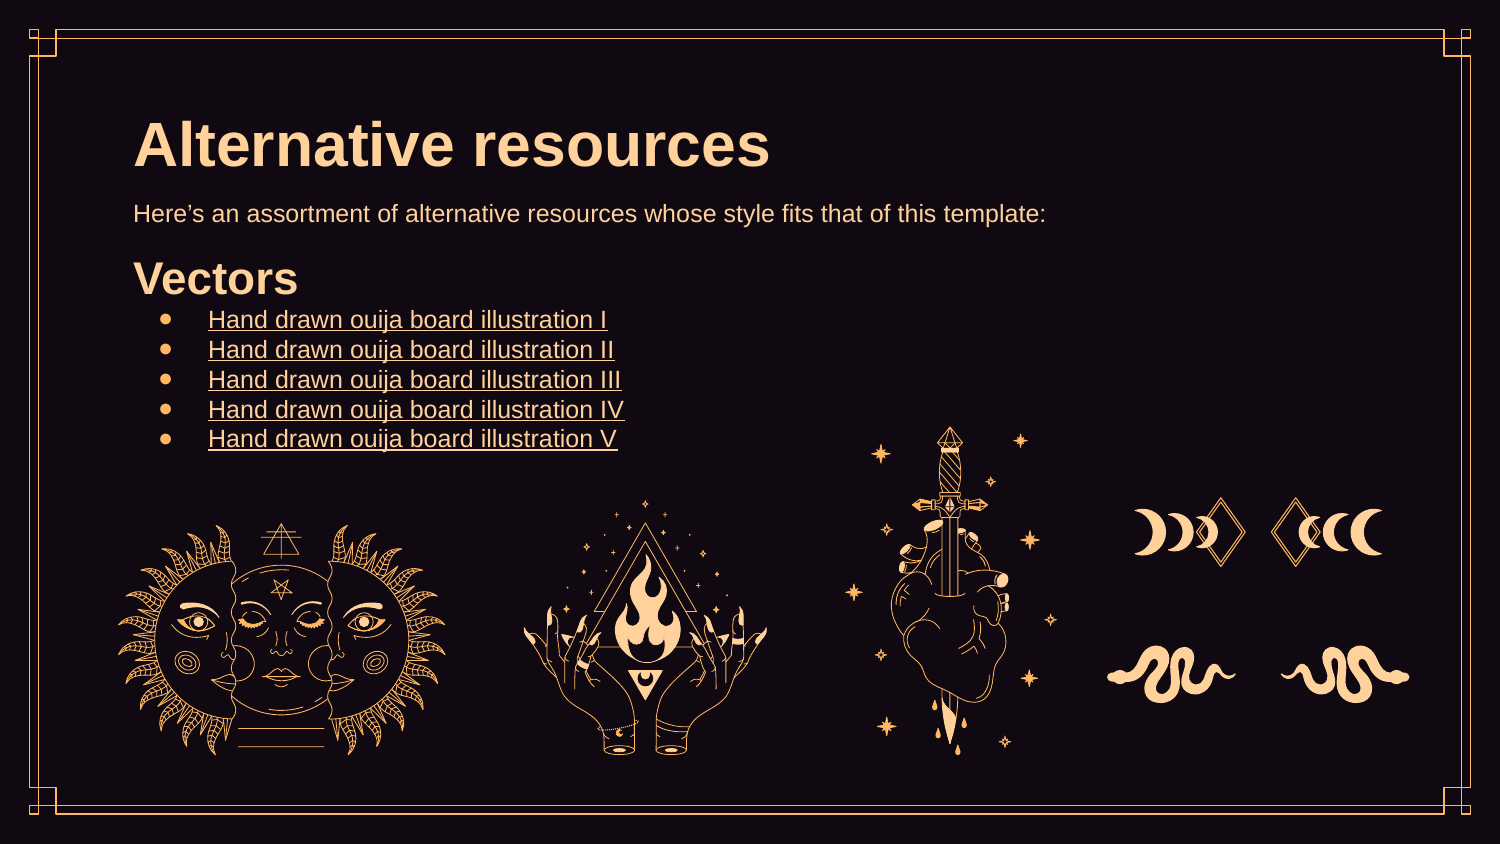

# Alternative resources
Here’s an assortment of alternative resources whose style fits that of this template:
Vectors
Hand drawn ouija board illustration I
Hand drawn ouija board illustration II
Hand drawn ouija board illustration III
Hand drawn ouija board illustration IV
Hand drawn ouija board illustration V